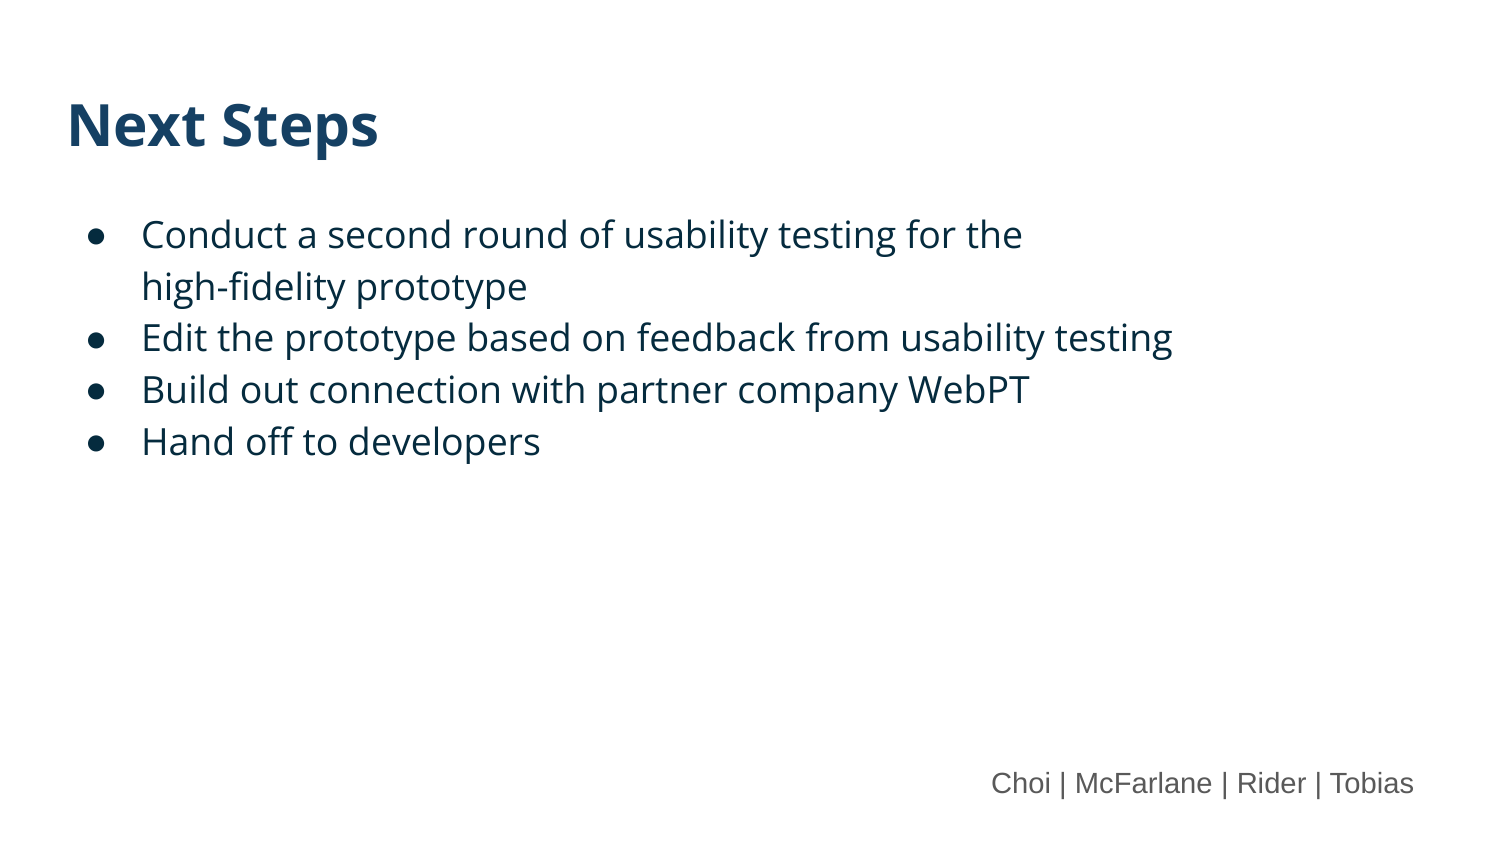

# Next Steps

Conduct a second round of usability testing for the
high-fidelity prototype
Edit the prototype based on feedback from usability testing
Build out connection with partner company WebPT
Hand off to developers
Choi | McFarlane | Rider | Tobias